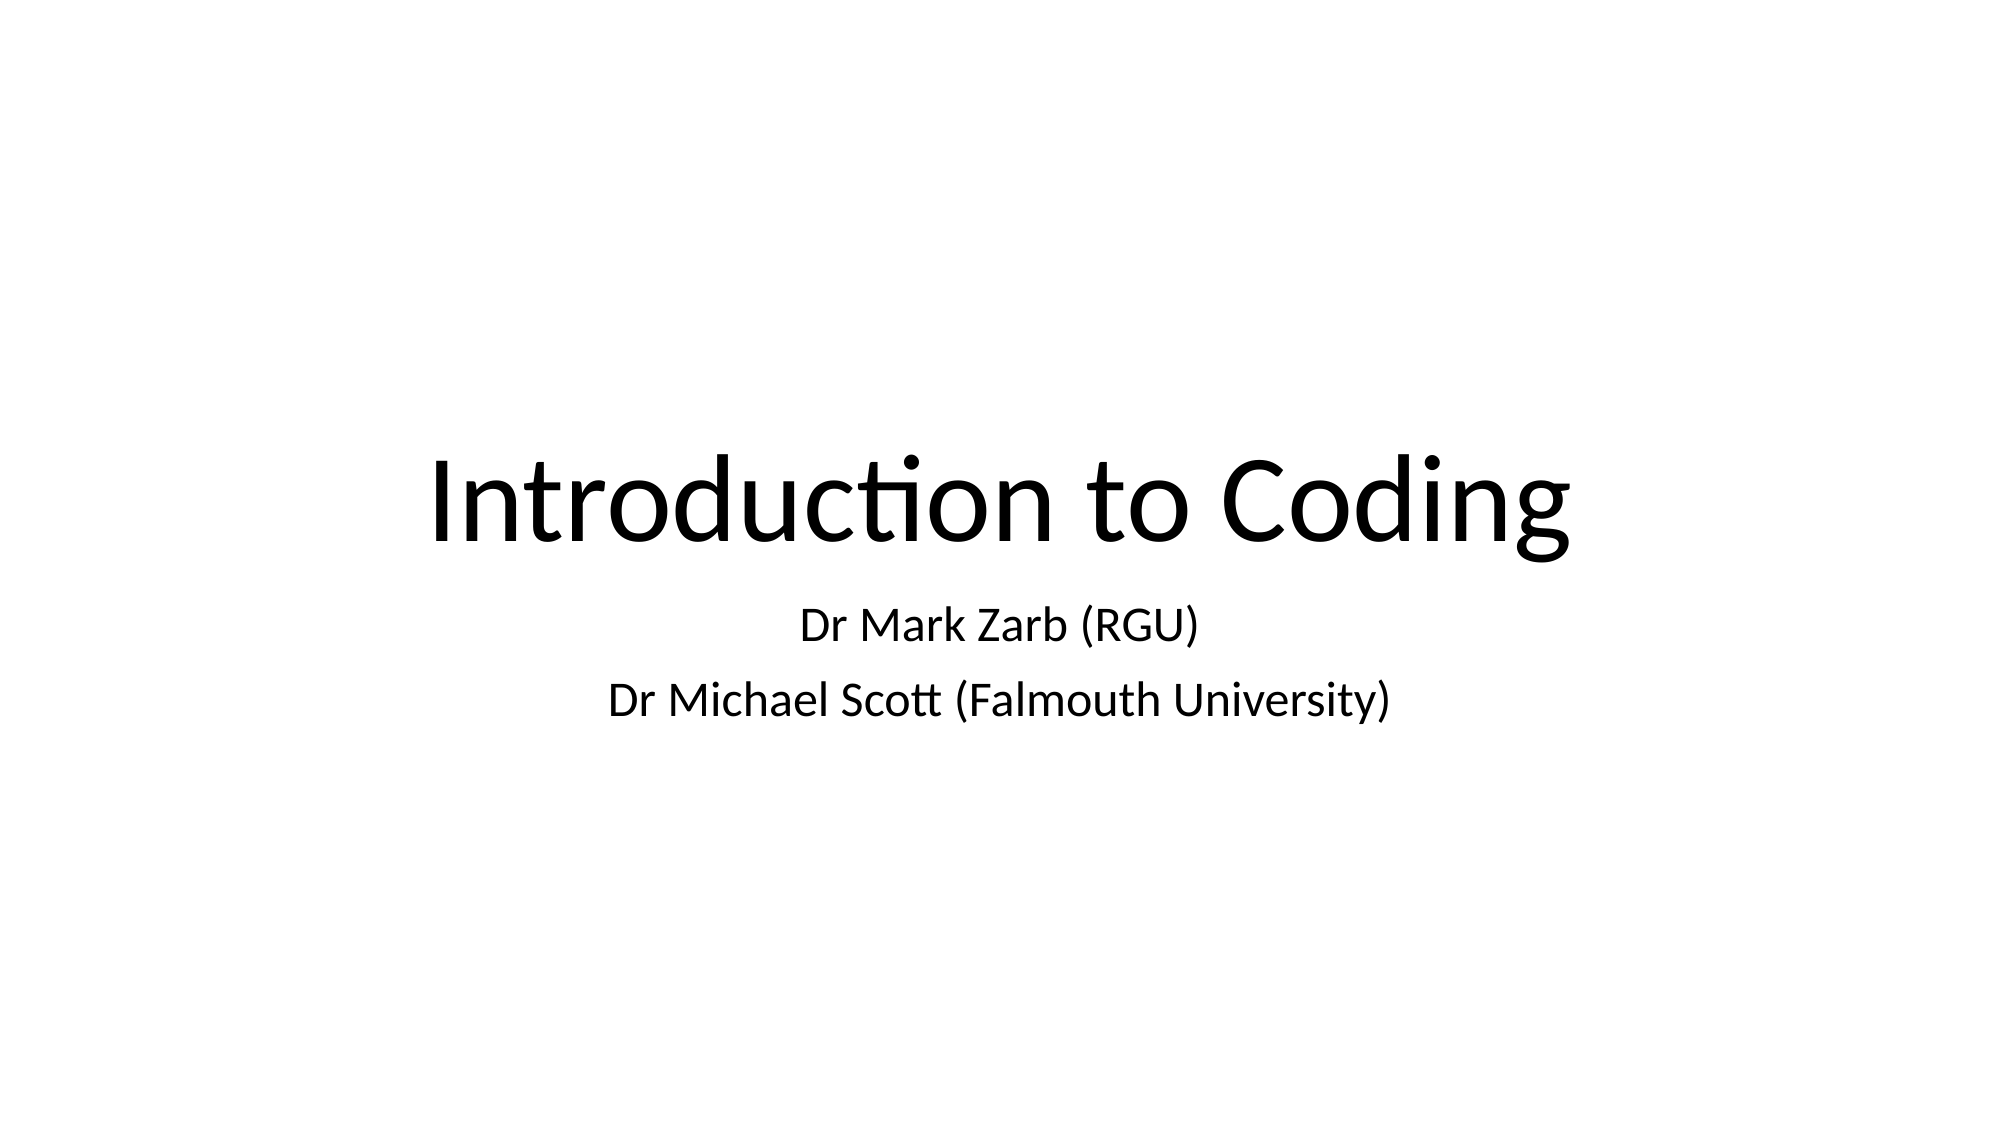

# Introduction to Coding
Dr Mark Zarb (RGU)
Dr Michael Scott (Falmouth University)